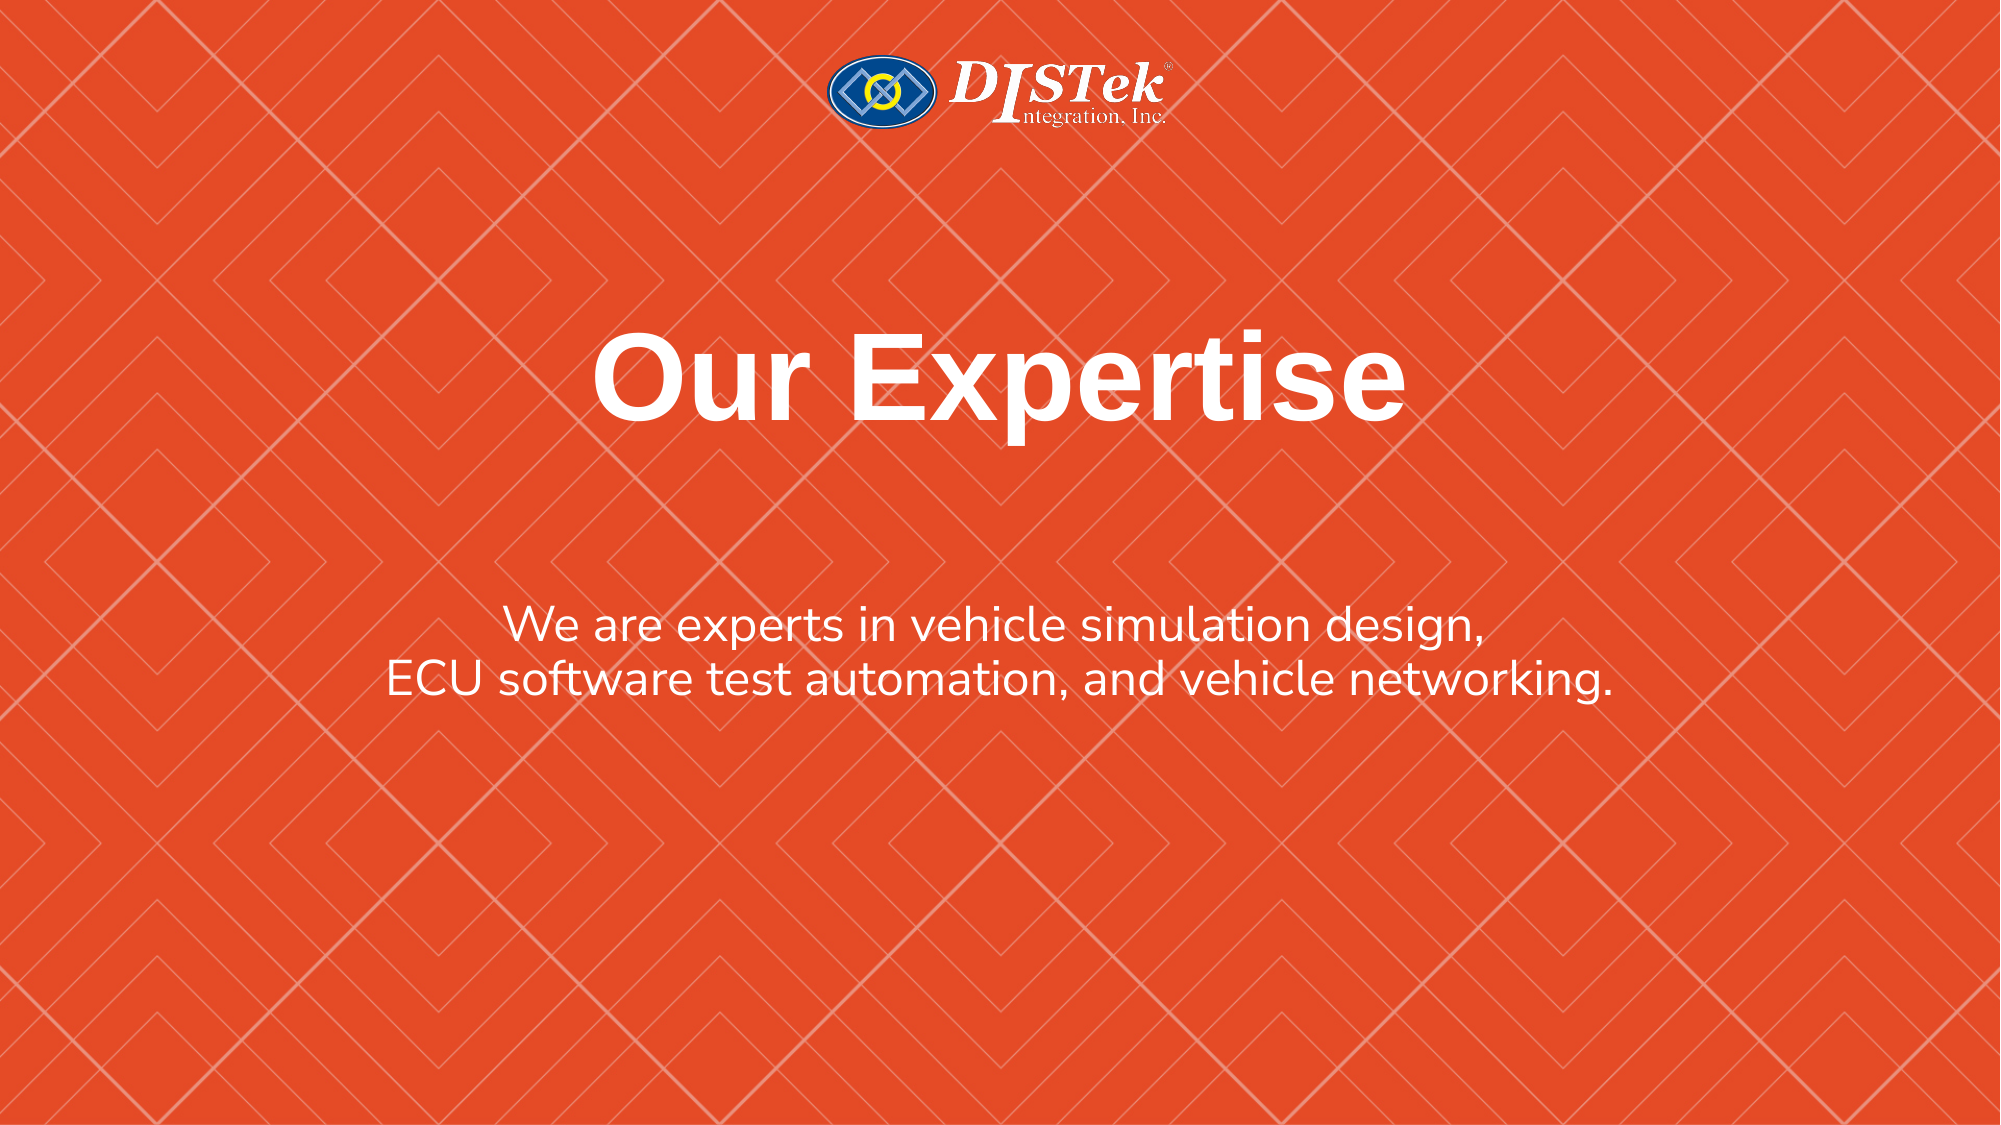

# Our Expertise
We are experts in vehicle simulation design,
ECU software test automation, and vehicle networking.